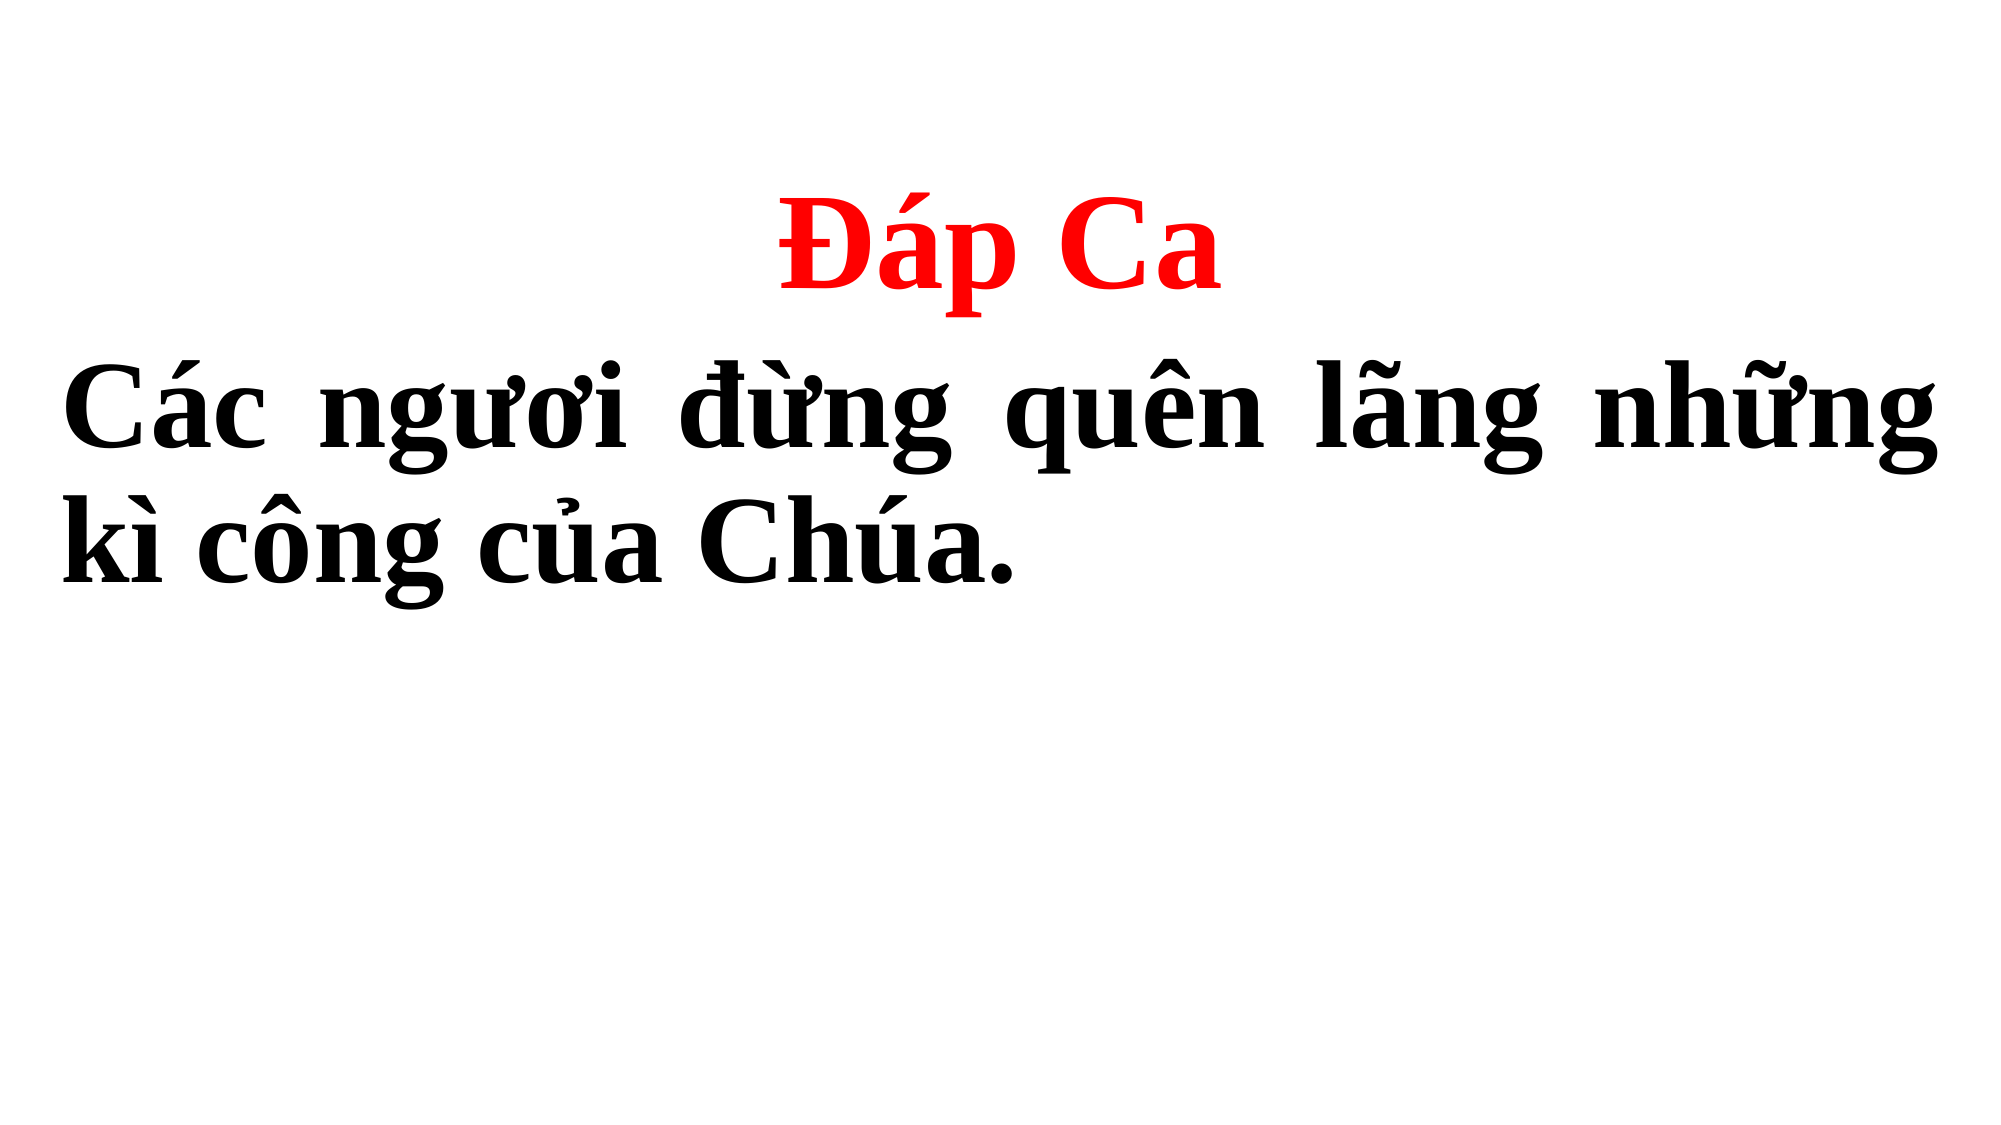

Đáp Ca
Các ngươi đừng quên lãng những kì công của Chúa.